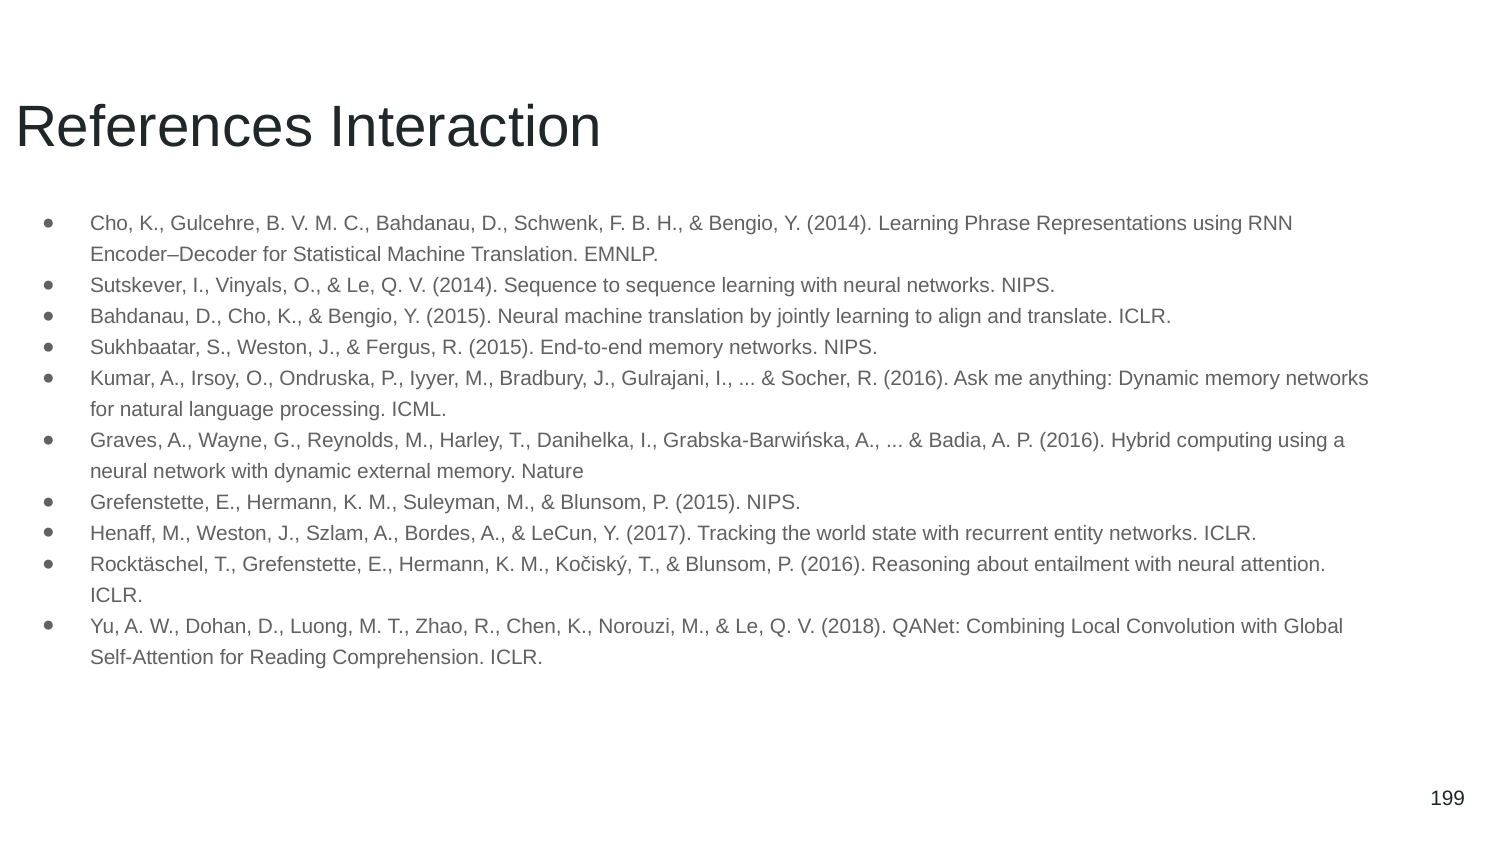

References Interaction
Cho, K., Gulcehre, B. V. M. C., Bahdanau, D., Schwenk, F. B. H., & Bengio, Y. (2014). Learning Phrase Representations using RNN Encoder–Decoder for Statistical Machine Translation. EMNLP.
Sutskever, I., Vinyals, O., & Le, Q. V. (2014). Sequence to sequence learning with neural networks. NIPS.
Bahdanau, D., Cho, K., & Bengio, Y. (2015). Neural machine translation by jointly learning to align and translate. ICLR.
Sukhbaatar, S., Weston, J., & Fergus, R. (2015). End-to-end memory networks. NIPS.
Kumar, A., Irsoy, O., Ondruska, P., Iyyer, M., Bradbury, J., Gulrajani, I., ... & Socher, R. (2016). Ask me anything: Dynamic memory networks for natural language processing. ICML.
Graves, A., Wayne, G., Reynolds, M., Harley, T., Danihelka, I., Grabska-Barwińska, A., ... & Badia, A. P. (2016). Hybrid computing using a neural network with dynamic external memory. Nature
Grefenstette, E., Hermann, K. M., Suleyman, M., & Blunsom, P. (2015). NIPS.
Henaff, M., Weston, J., Szlam, A., Bordes, A., & LeCun, Y. (2017). Tracking the world state with recurrent entity networks. ICLR.
Rocktäschel, T., Grefenstette, E., Hermann, K. M., Kočiský, T., & Blunsom, P. (2016). Reasoning about entailment with neural attention. ICLR.
Yu, A. W., Dohan, D., Luong, M. T., Zhao, R., Chen, K., Norouzi, M., & Le, Q. V. (2018). QANet: Combining Local Convolution with Global Self-Attention for Reading Comprehension. ICLR.

199